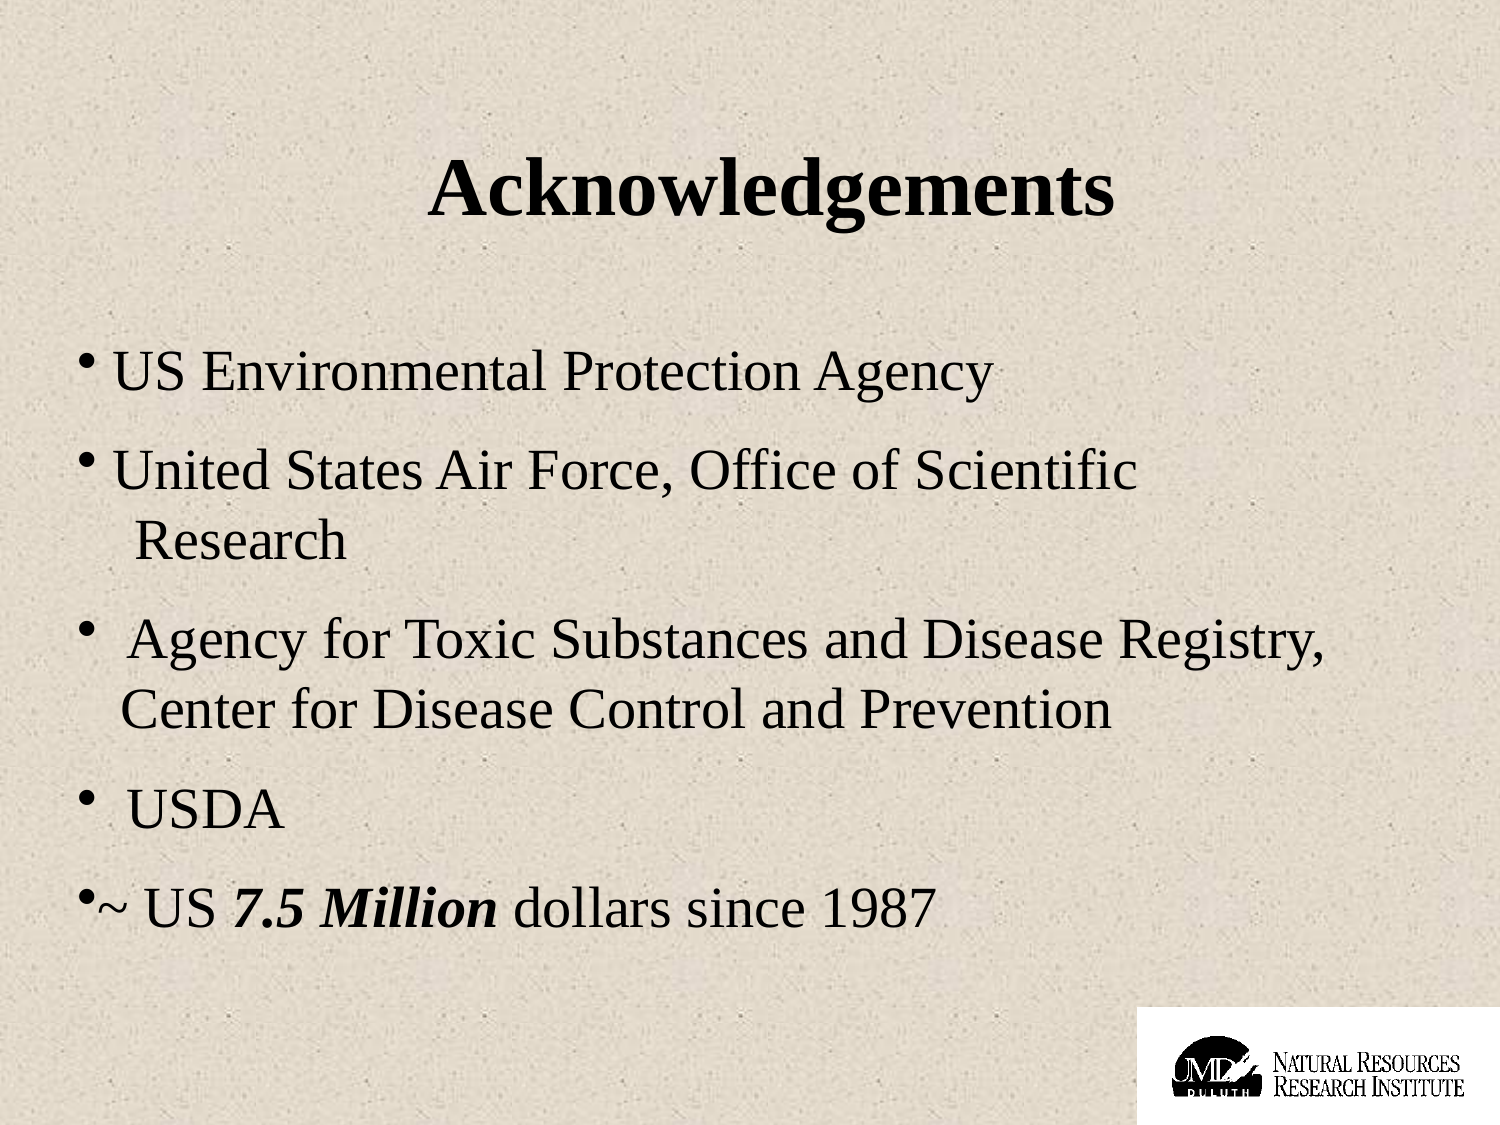

Acknowledgements
 US Environmental Protection Agency
 United States Air Force, Office of Scientific
    Research
  Agency for Toxic Substances and Disease Registry,
   Center for Disease Control and Prevention
  USDA
~ US 7.5 Million dollars since 1987